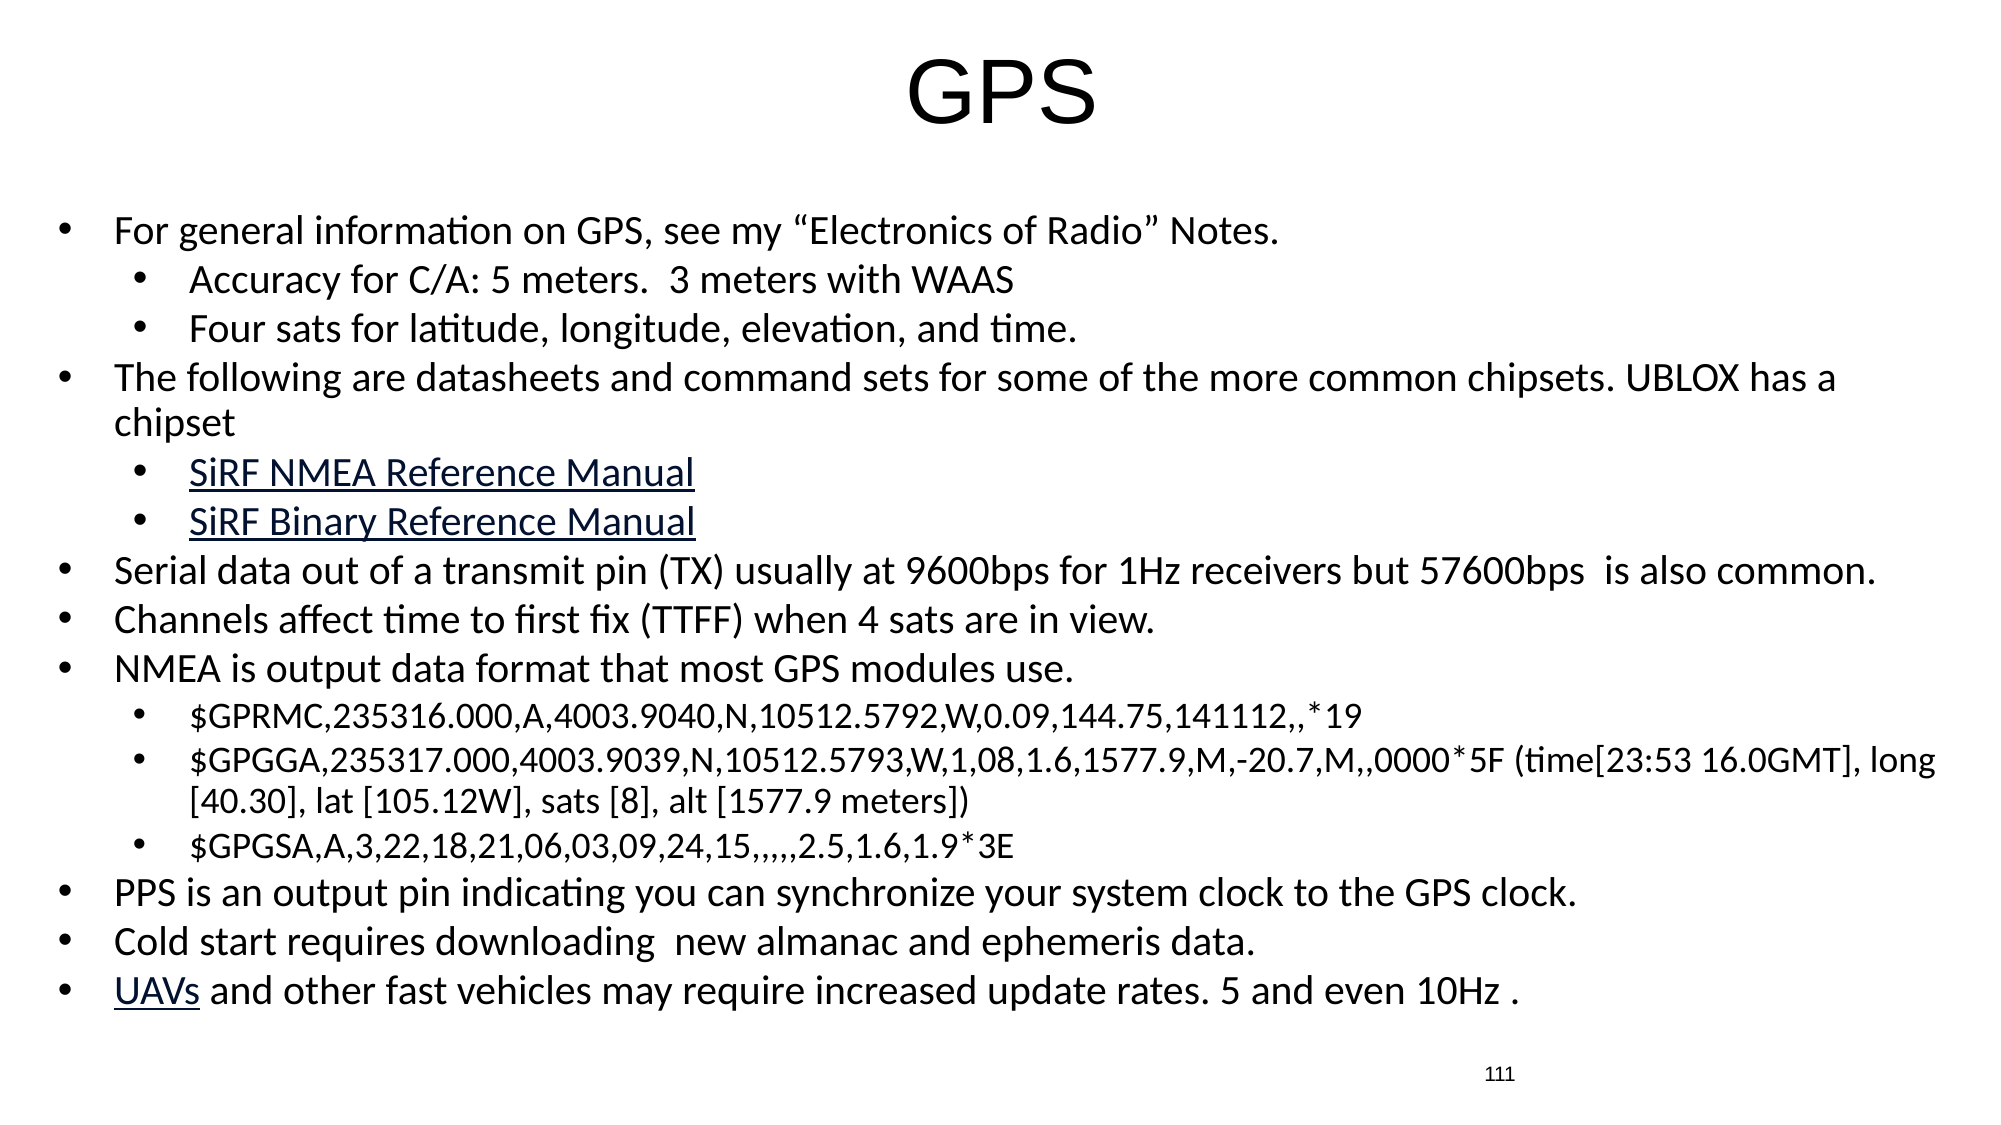

# GPS
For general information on GPS, see my “Electronics of Radio” Notes.
Accuracy for C/A: 5 meters.  3 meters with WAAS
Four sats for latitude, longitude, elevation, and time.
The following are datasheets and command sets for some of the more common chipsets. UBLOX has a chipset
SiRF NMEA Reference Manual
SiRF Binary Reference Manual
Serial data out of a transmit pin (TX) usually at 9600bps for 1Hz receivers but 57600bps  is also common.
Channels affect time to first fix (TTFF) when 4 sats are in view.
NMEA is output data format that most GPS modules use.
$GPRMC,235316.000,A,4003.9040,N,10512.5792,W,0.09,144.75,141112,,*19
$GPGGA,235317.000,4003.9039,N,10512.5793,W,1,08,1.6,1577.9,M,-20.7,M,,0000*5F (time[23:53 16.0GMT], long [40.30], lat [105.12W], sats [8], alt [1577.9 meters])
$GPGSA,A,3,22,18,21,06,03,09,24,15,,,,,2.5,1.6,1.9*3E
PPS is an output pin indicating you can synchronize your system clock to the GPS clock.
Cold start requires downloading  new almanac and ephemeris data.
UAVs and other fast vehicles may require increased update rates. 5 and even 10Hz .

111